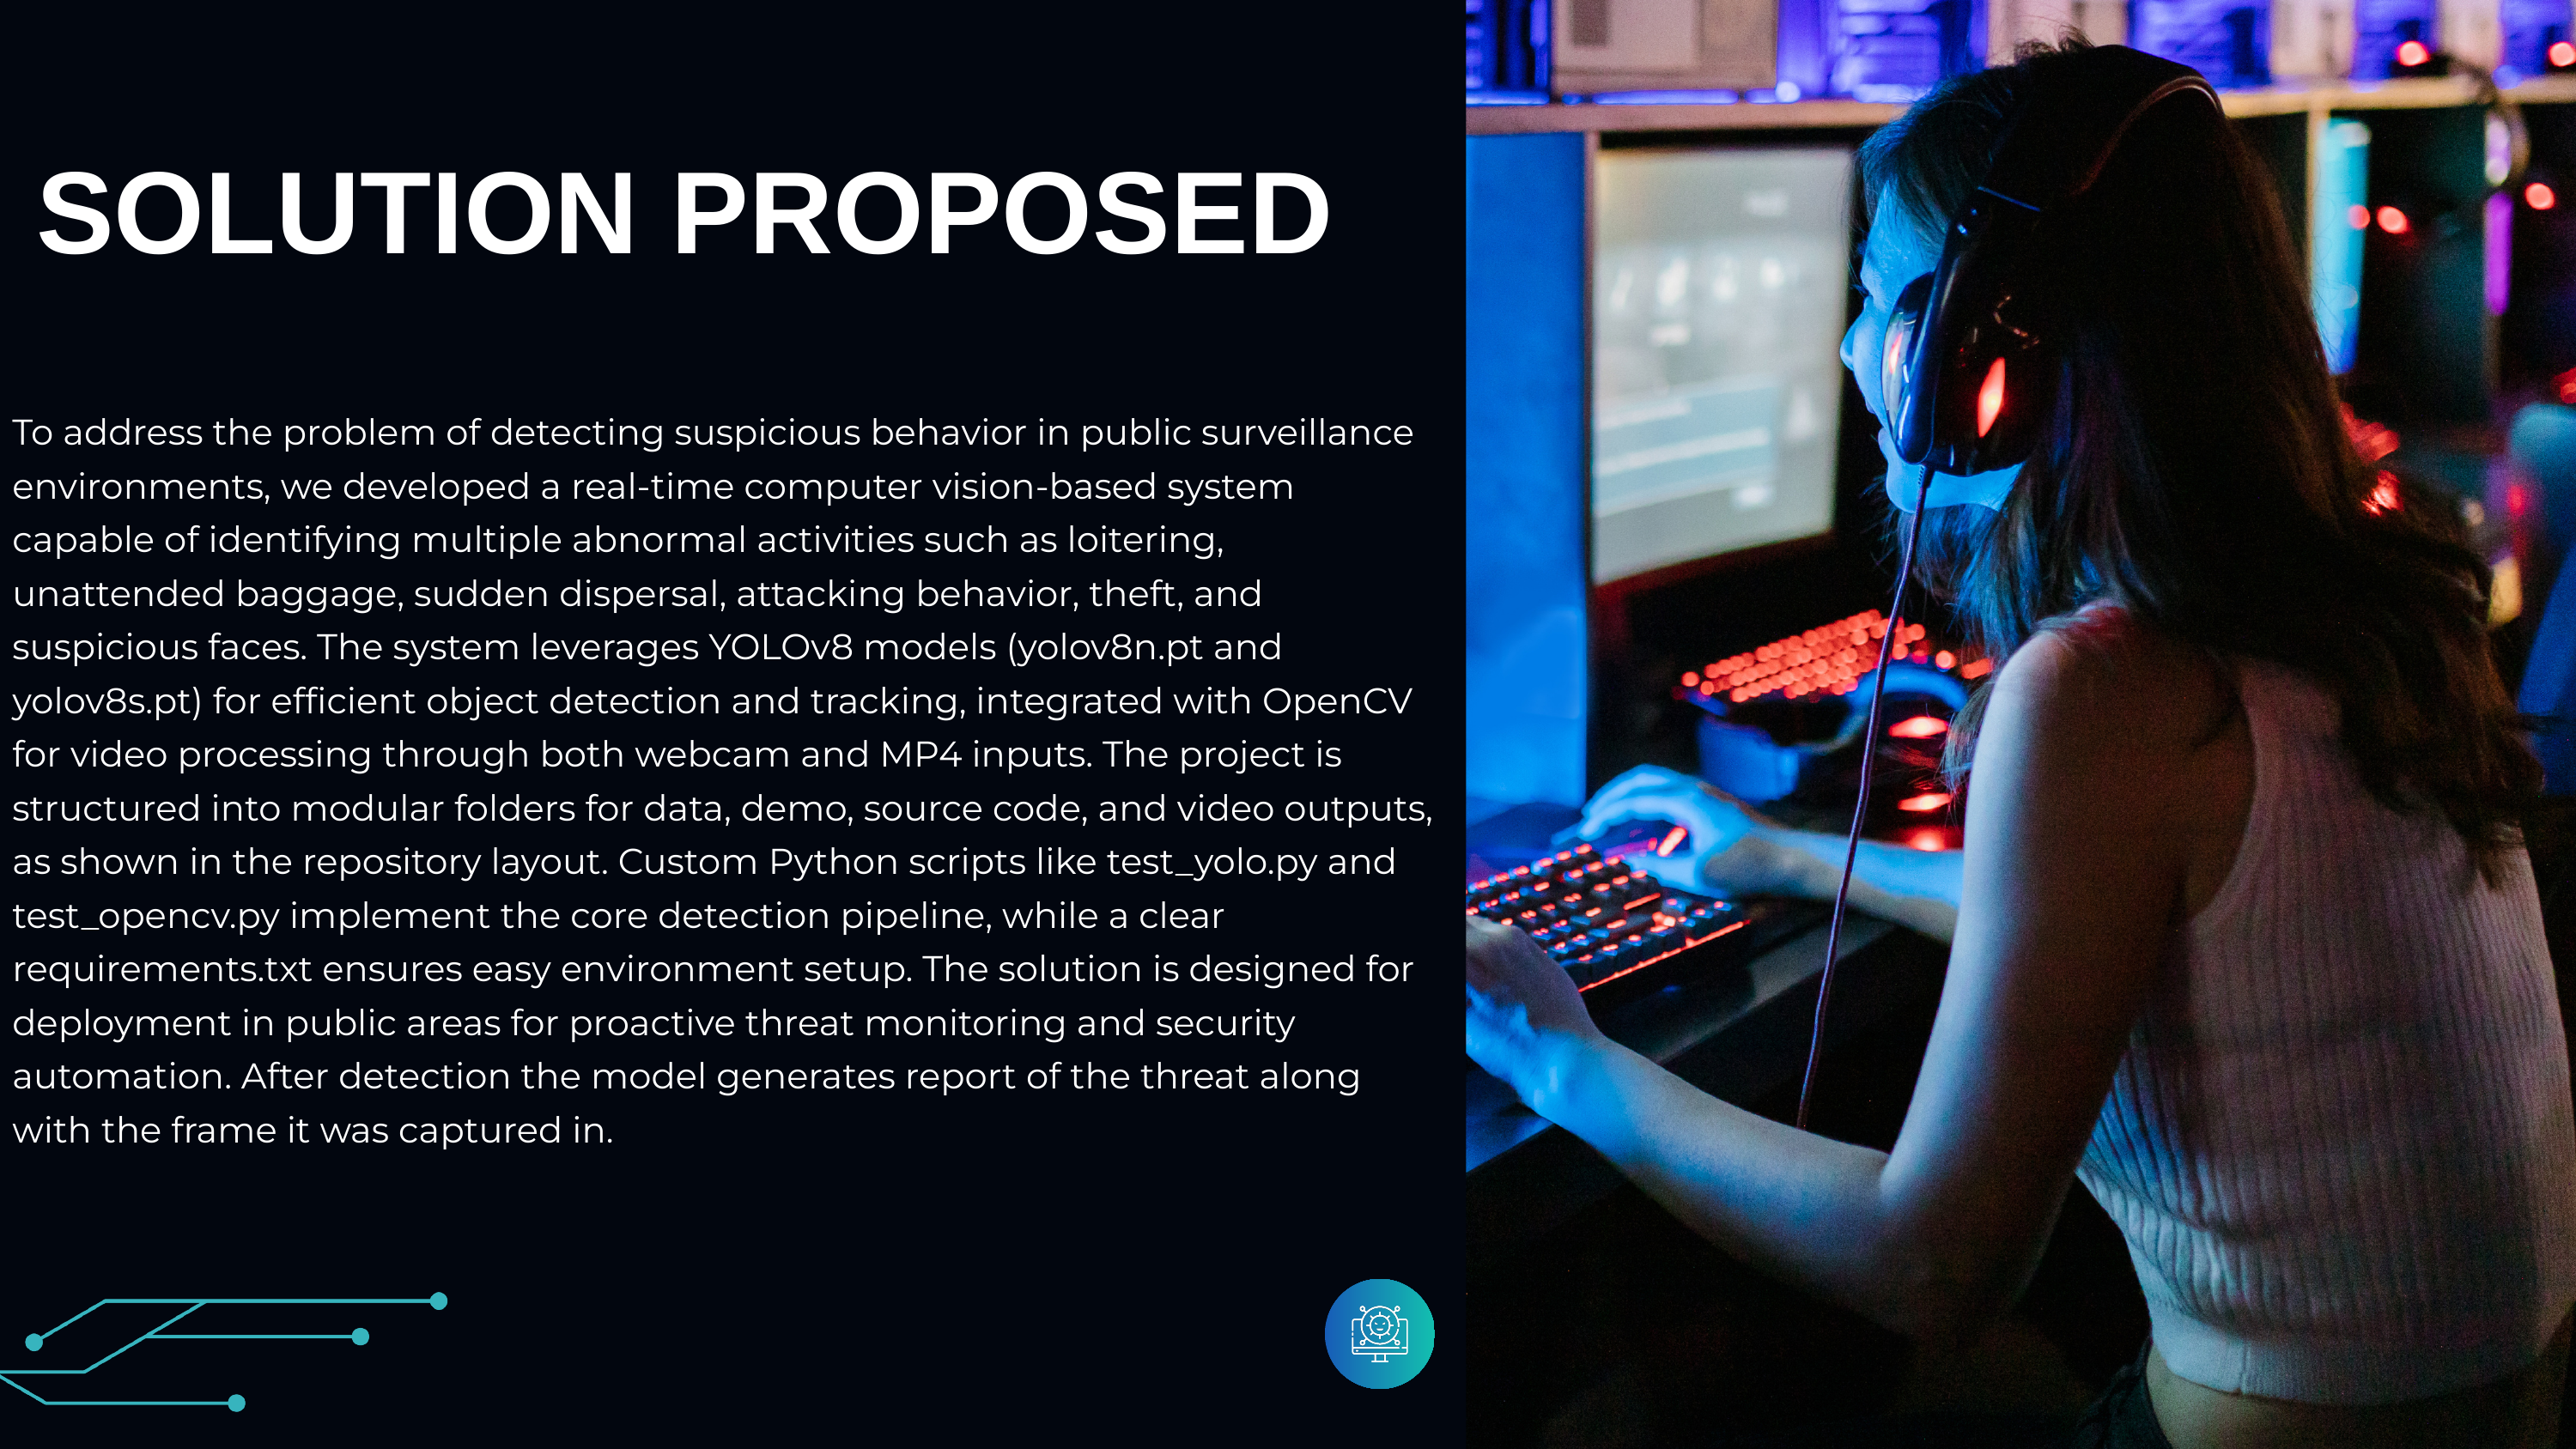

SOLUTION PROPOSED
To address the problem of detecting suspicious behavior in public surveillance environments, we developed a real-time computer vision-based system capable of identifying multiple abnormal activities such as loitering, unattended baggage, sudden dispersal, attacking behavior, theft, and suspicious faces. The system leverages YOLOv8 models (yolov8n.pt and yolov8s.pt) for efficient object detection and tracking, integrated with OpenCV for video processing through both webcam and MP4 inputs. The project is structured into modular folders for data, demo, source code, and video outputs, as shown in the repository layout. Custom Python scripts like test_yolo.py and test_opencv.py implement the core detection pipeline, while a clear requirements.txt ensures easy environment setup. The solution is designed for deployment in public areas for proactive threat monitoring and security automation. After detection the model generates report of the threat along with the frame it was captured in.